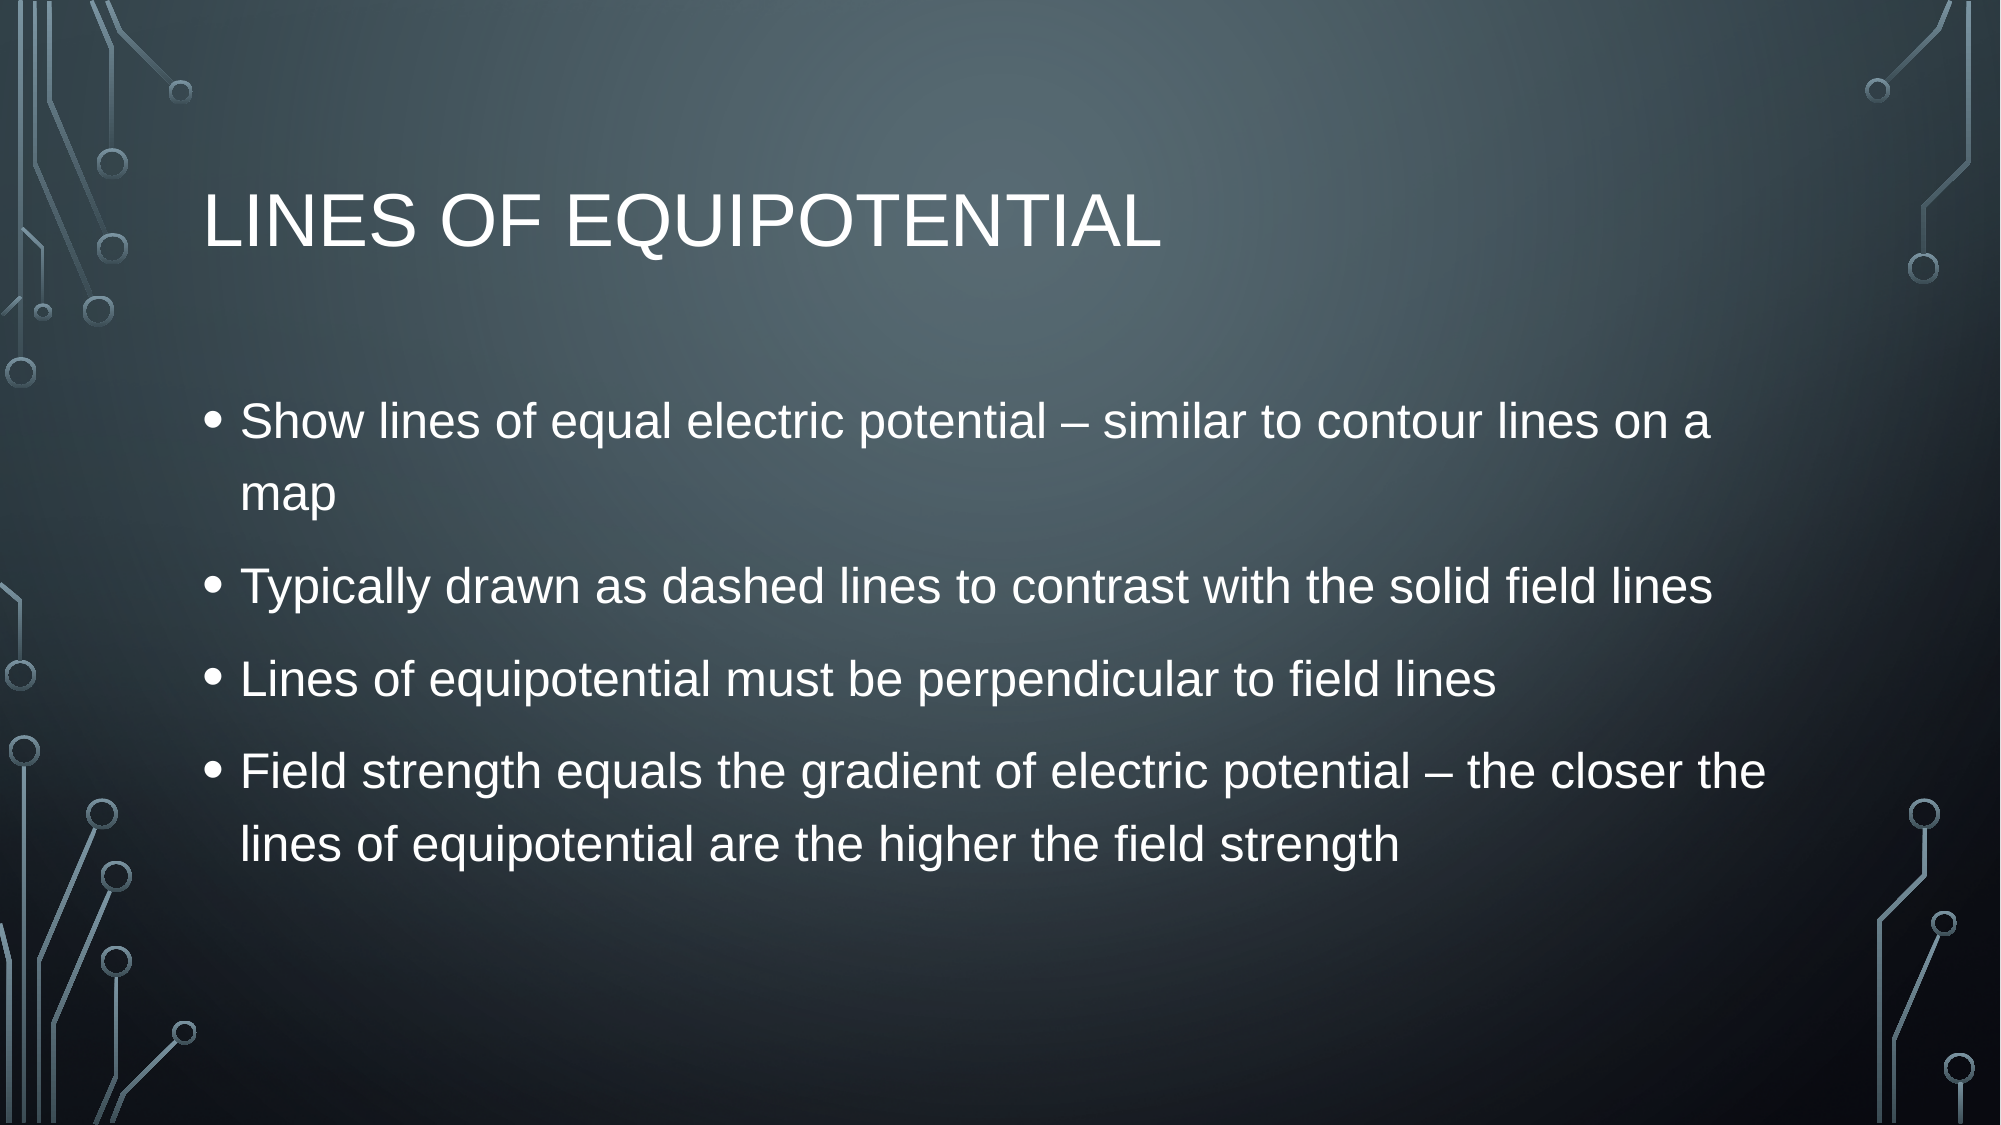

# Lines of equipotential
Show lines of equal electric potential – similar to contour lines on a map
Typically drawn as dashed lines to contrast with the solid field lines
Lines of equipotential must be perpendicular to field lines
Field strength equals the gradient of electric potential – the closer the lines of equipotential are the higher the field strength